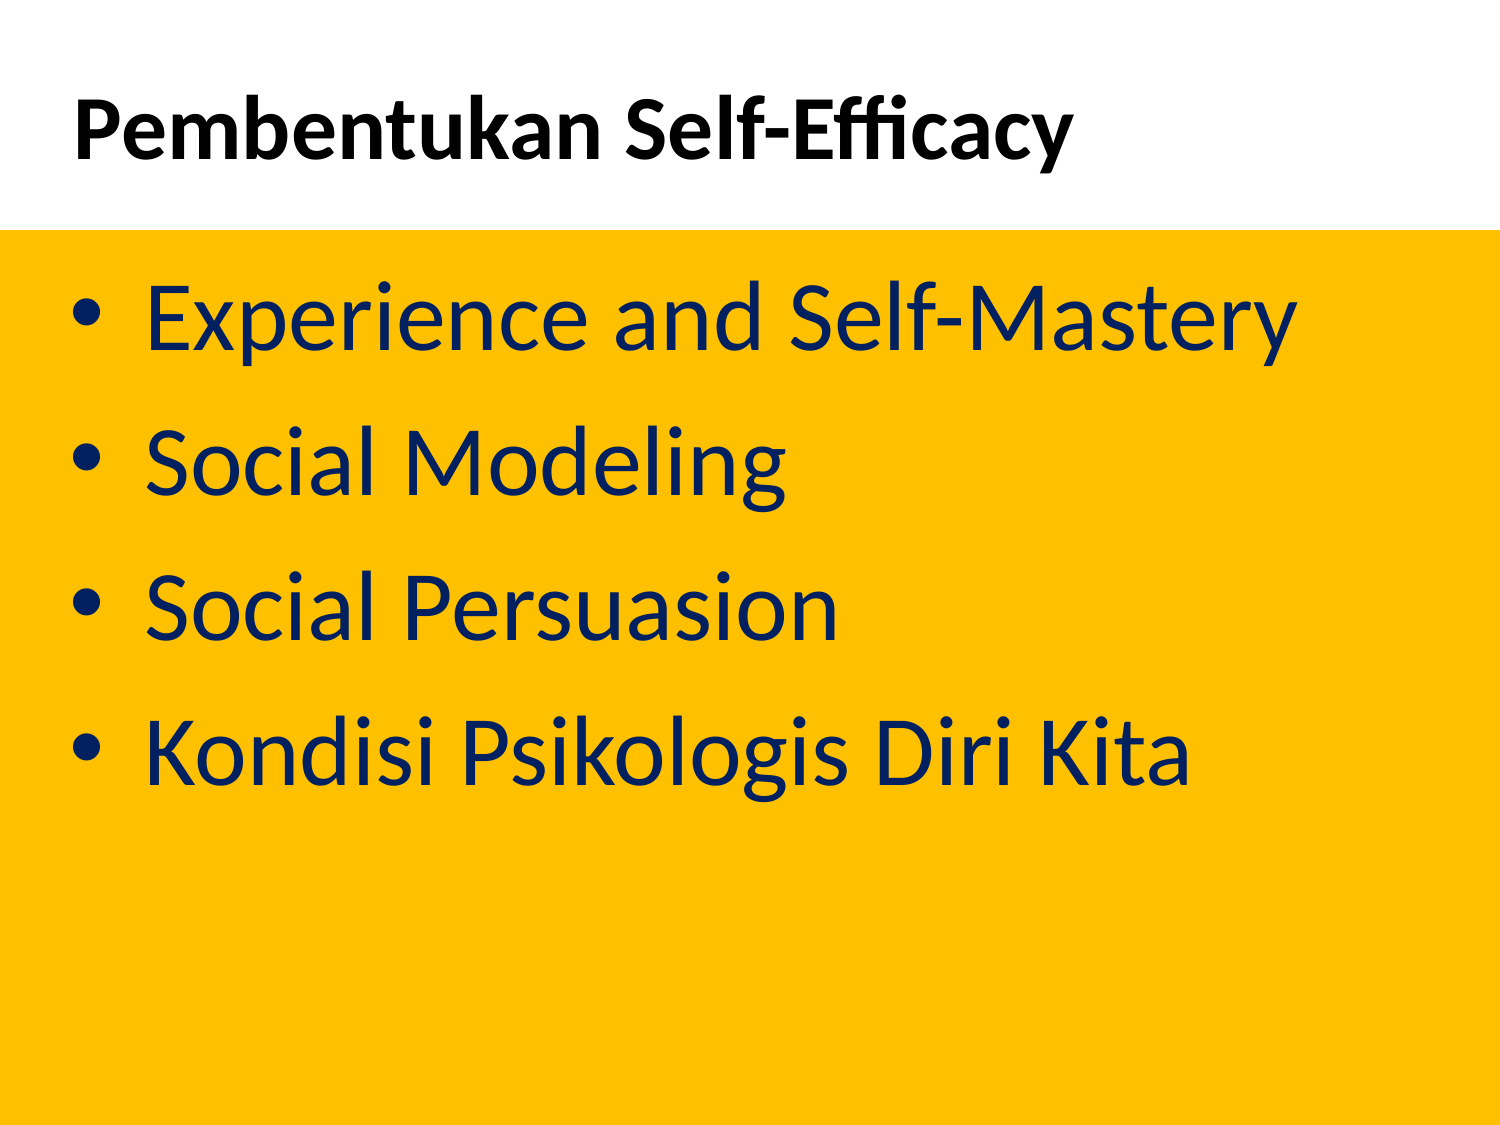

Pembentukan Self-Efficacy

Experience and Self-Mastery
Social Modeling
Social Persuasion
Kondisi Psikologis Diri Kita